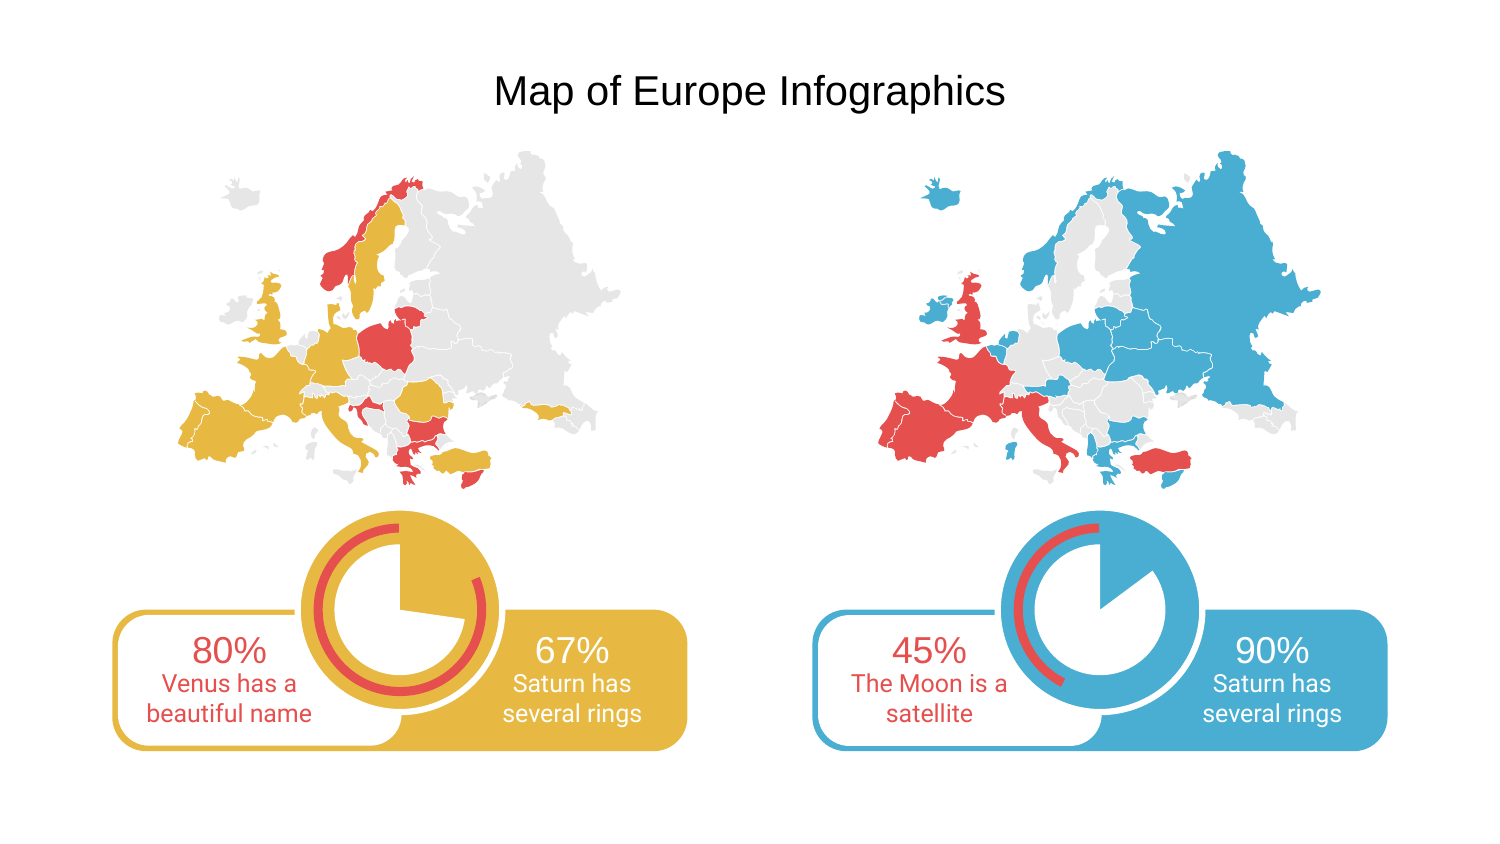

# Map of Europe Infographics

80%
Venus has a beautiful name
67%
Saturn has several rings
45%
The Moon is a satellite
90%
Saturn has several rings